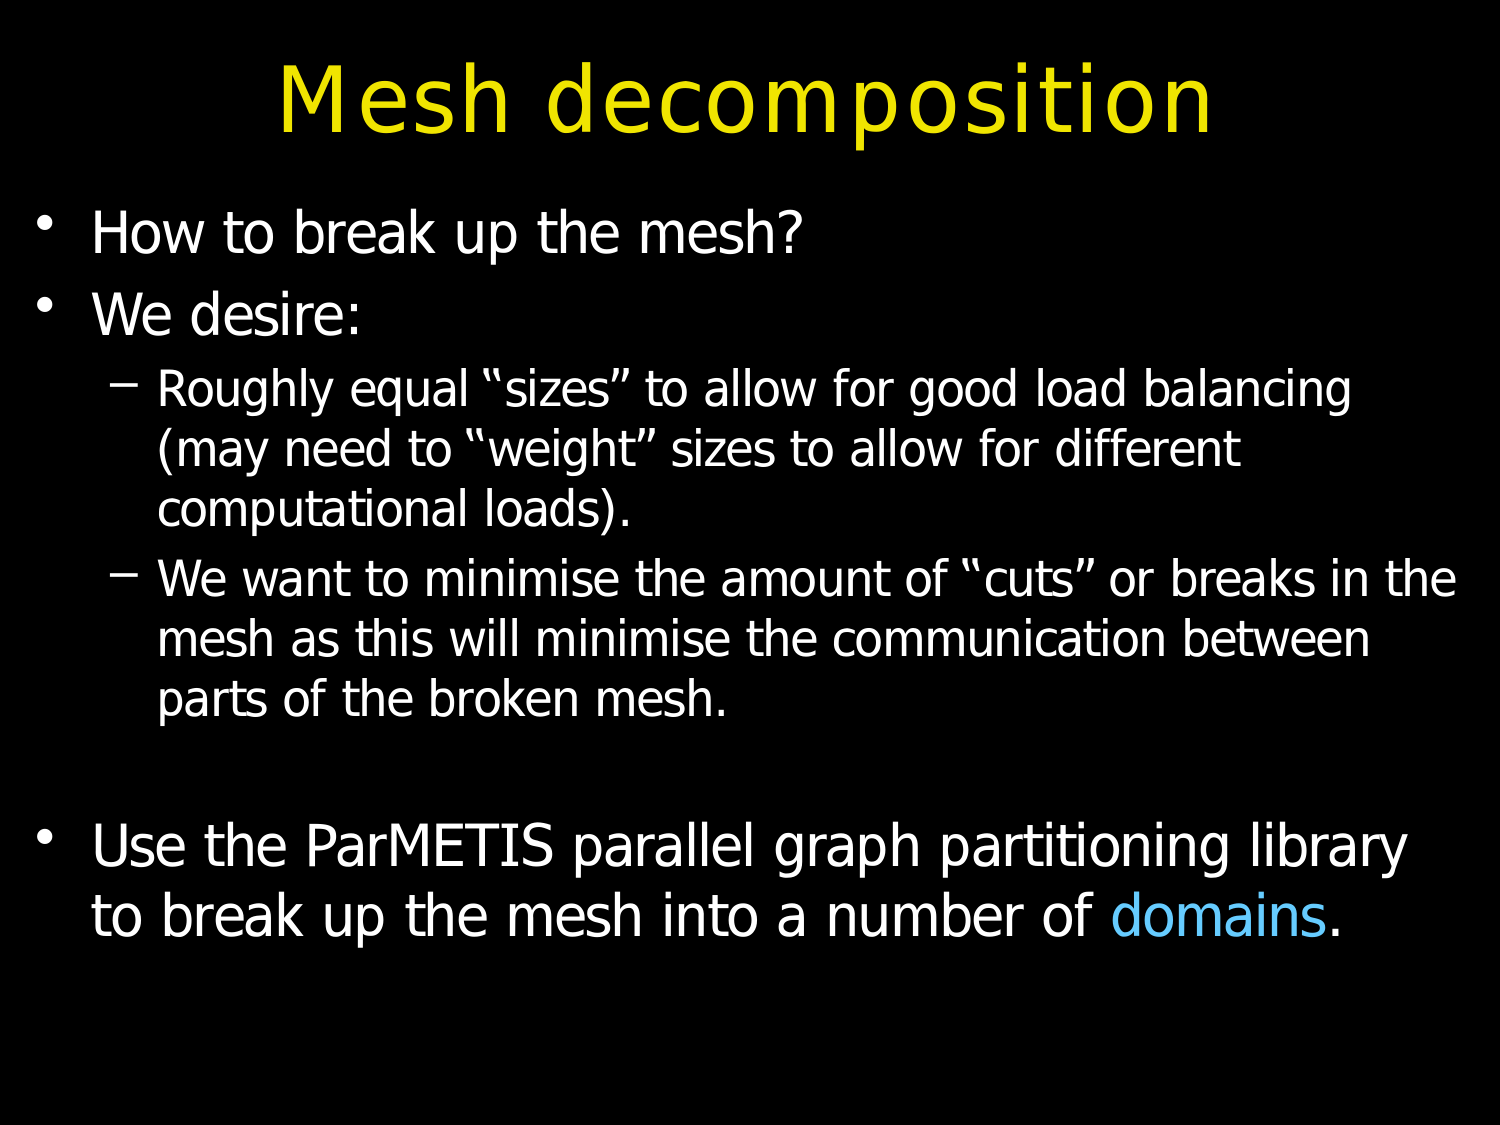

# Mesh decomposition
How to break up the mesh?
We desire:
Roughly equal “sizes” to allow for good load balancing (may need to “weight” sizes to allow for different computational loads).
We want to minimise the amount of “cuts” or breaks in the mesh as this will minimise the communication between parts of the broken mesh.

Use the ParMETIS parallel graph partitioning library to break up the mesh into a number of domains.